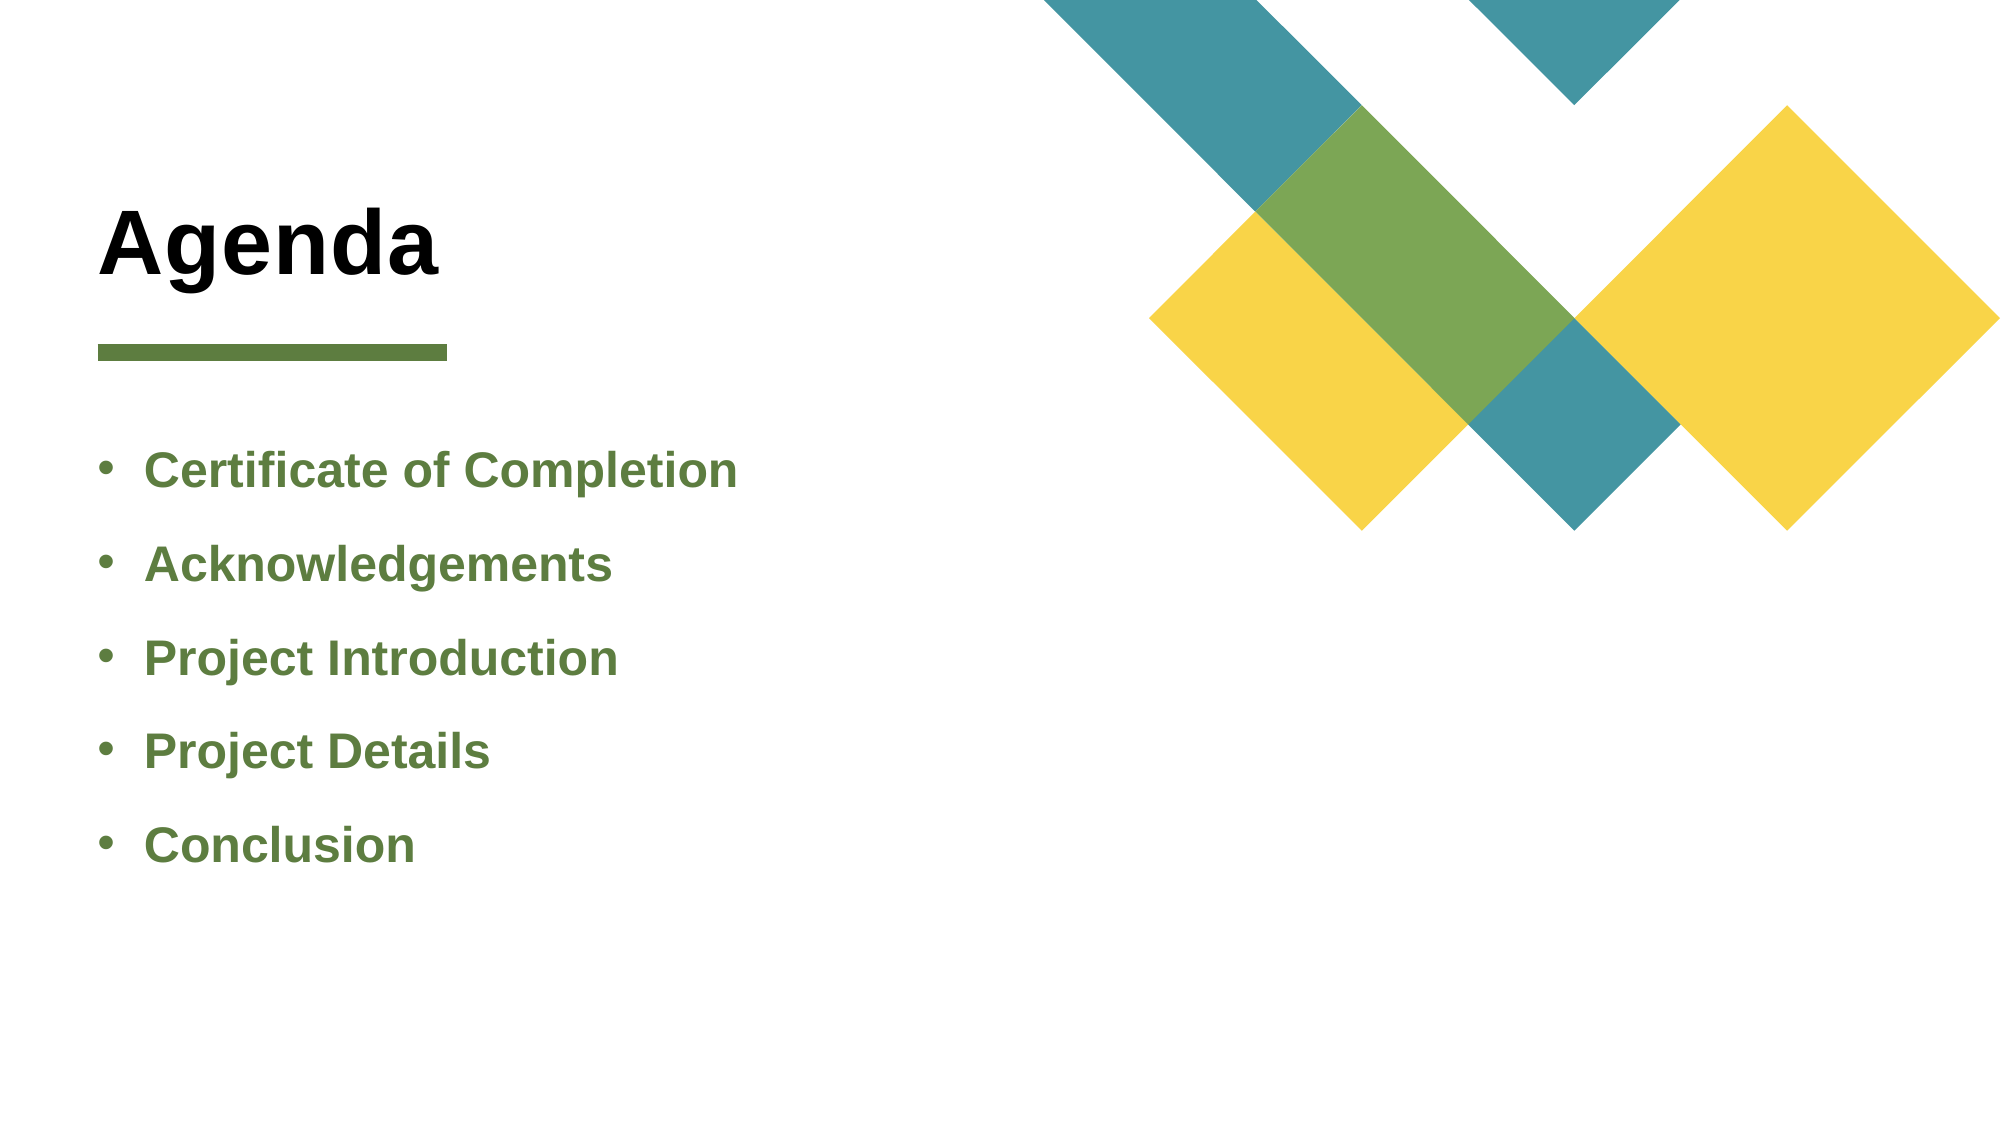

# Agenda
Certificate of Completion
Acknowledgements
Project Introduction
Project Details
Conclusion